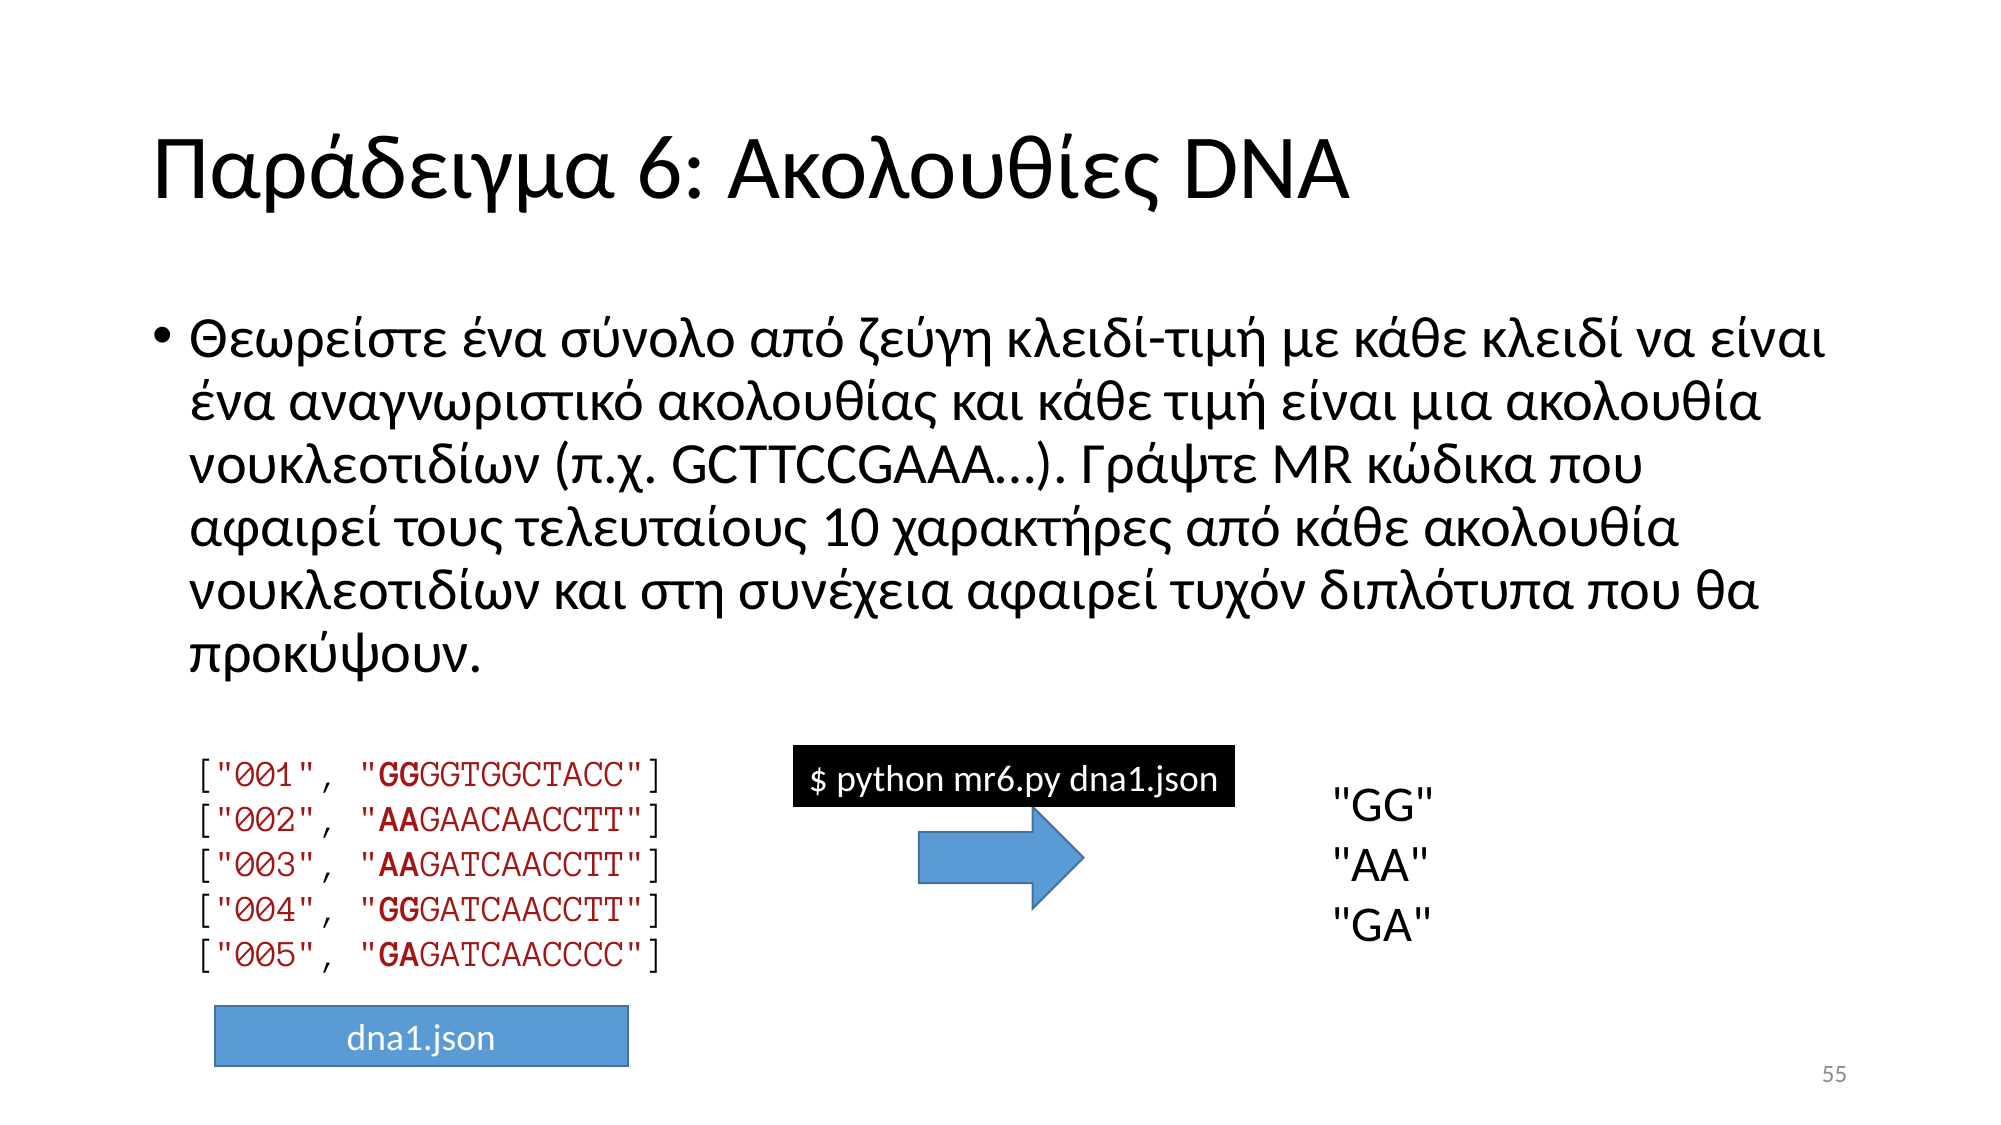

# Παράδειγμα 6: Ακολουθίες DNA
Θεωρείστε ένα σύνολο από ζεύγη κλειδί-τιμή με κάθε κλειδί να είναι ένα αναγνωριστικό ακολουθίας και κάθε τιμή είναι μια ακολουθία νουκλεοτιδίων (π.χ. GCTTCCGAAA…). Γράψτε MR κώδικα που αφαιρεί τους τελευταίους 10 χαρακτήρες από κάθε ακολουθία νουκλεοτιδίων και στη συνέχεια αφαιρεί τυχόν διπλότυπα που θα προκύψουν.
["001", "GGGGTGGCTACC"]
["002", "AAGAACAACCTT"]
["003", "AAGATCAACCTT"]
["004", "GGGATCAACCTT"]
["005", "GAGATCAACCCC"]
$ python mr6.py dna1.json
"GG"
"AA"
"GA"

dna1.json
55